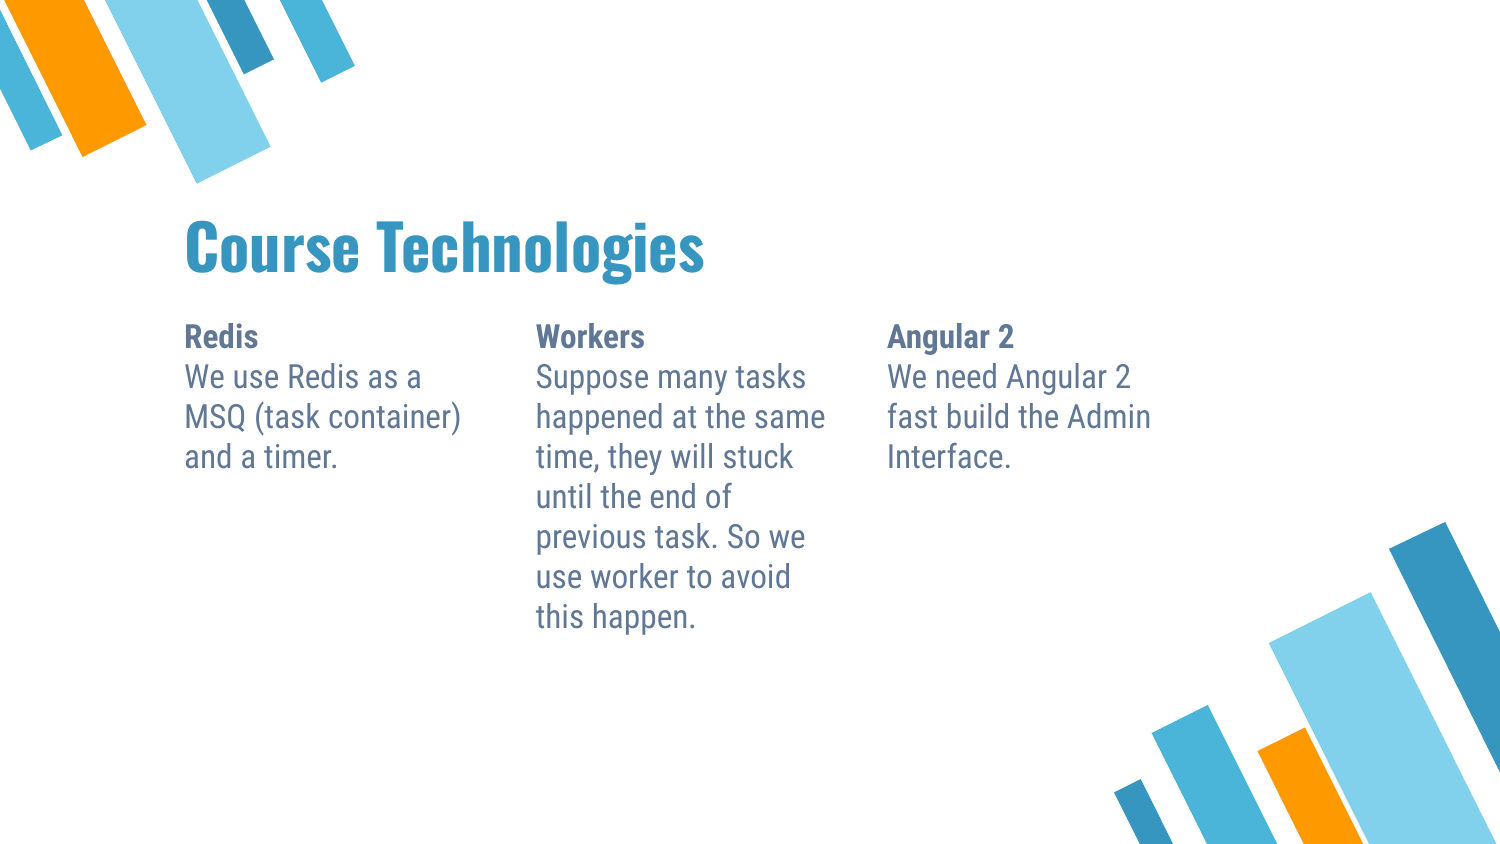

# Course Technologies
Redis
We use Redis as a MSQ (task container) and a timer.
Workers
Suppose many tasks happened at the same time, they will stuck until the end of previous task. So we use worker to avoid this happen.
Angular 2
We need Angular 2 fast build the Admin Interface.